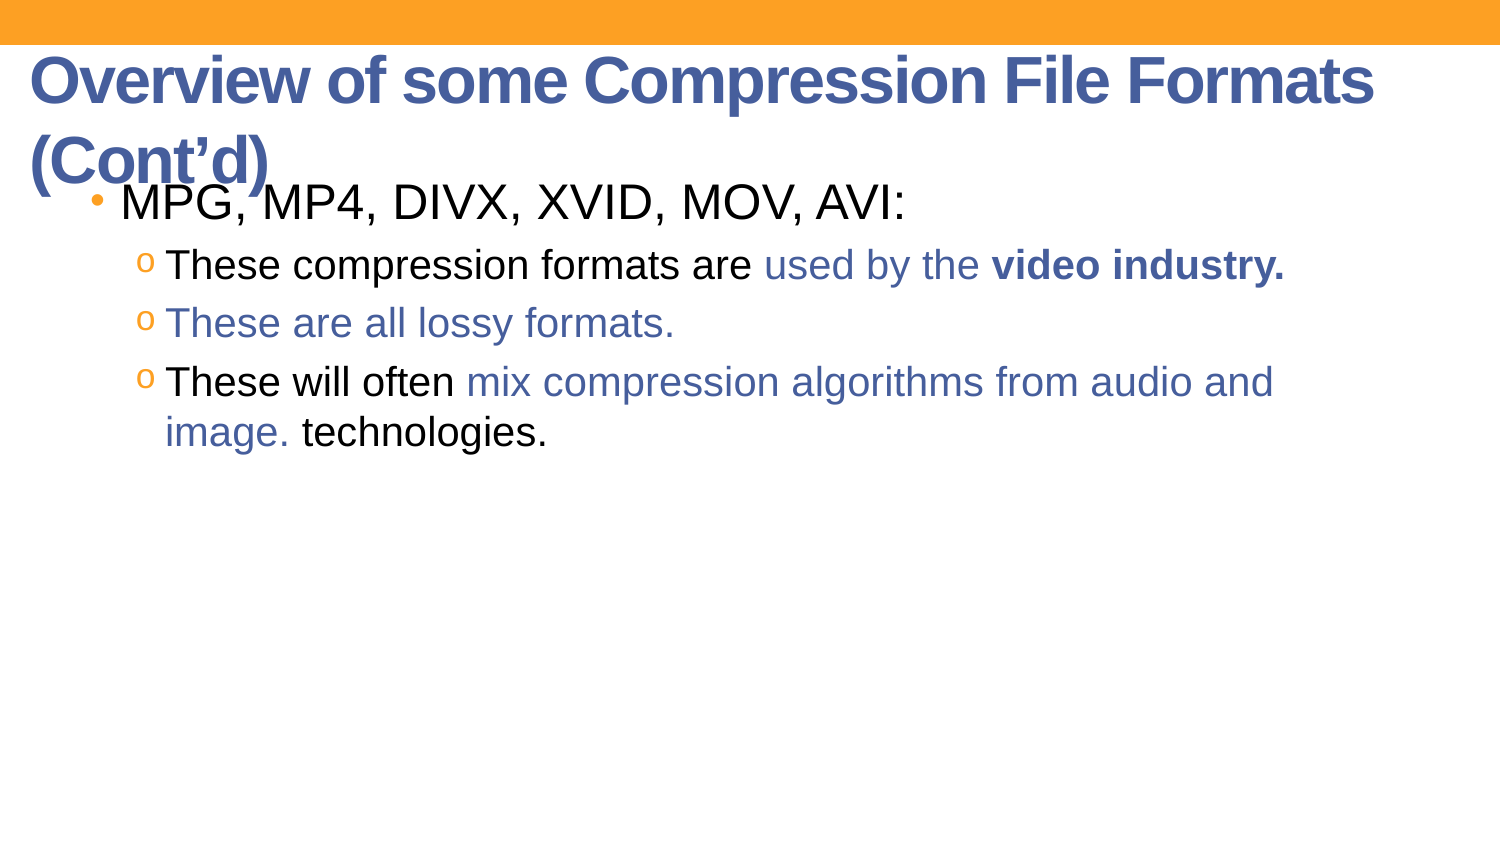

# Overview of some Compression File Formats (Cont’d)
MPG, MP4, DIVX, XVID, MOV, AVI:
These compression formats are used by the video industry.
These are all lossy formats.
These will often mix compression algorithms from audio and image. technologies.